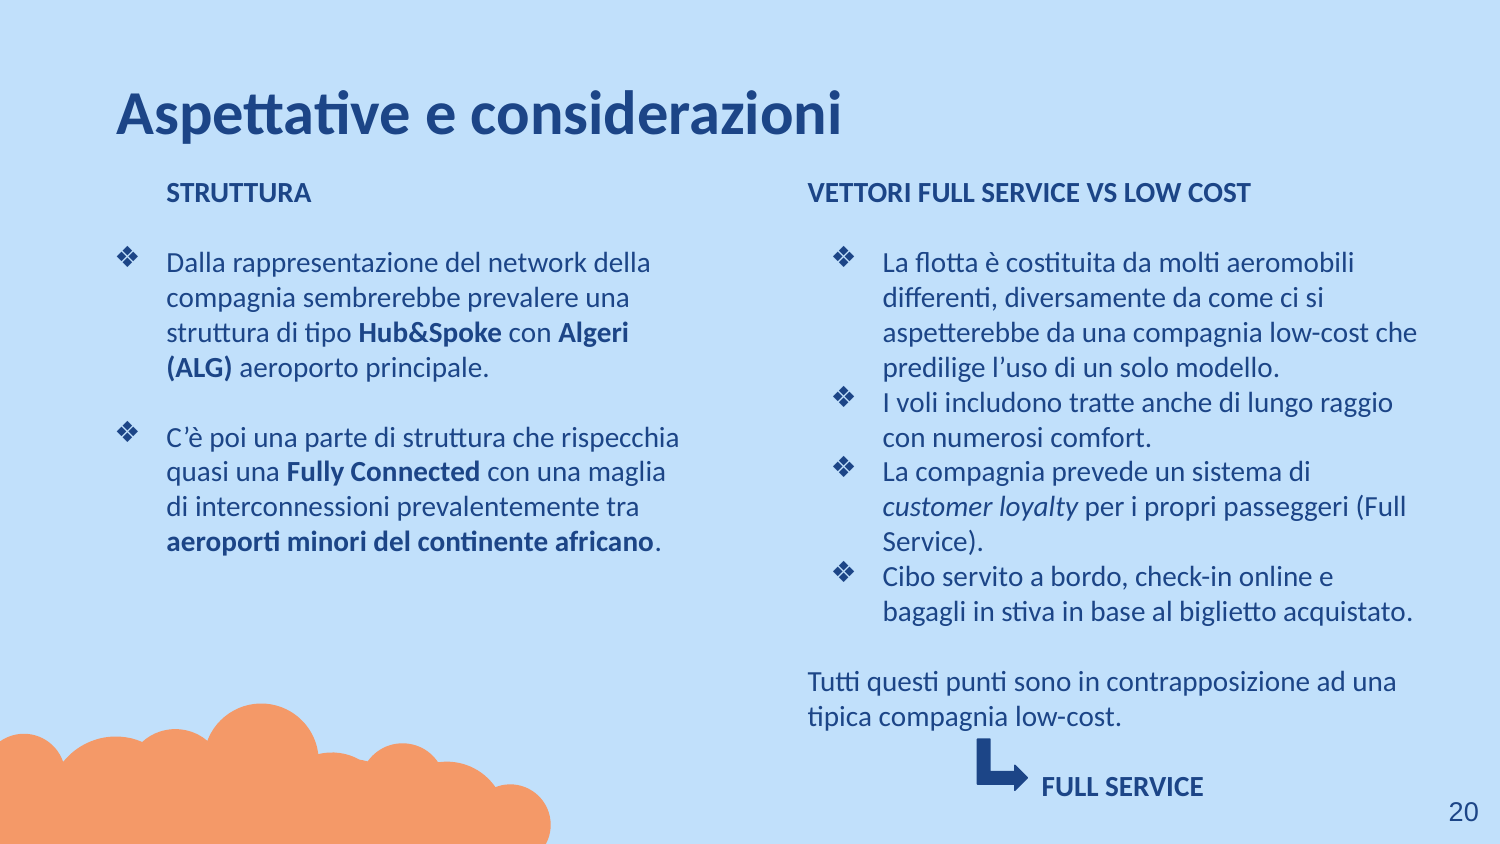

# Aspettative e considerazioni
STRUTTURA

Dalla rappresentazione del network della compagnia sembrerebbe prevalere una struttura di tipo Hub&Spoke con Algeri (ALG) aeroporto principale.

C’è poi una parte di struttura che rispecchia quasi una Fully Connected con una maglia di interconnessioni prevalentemente tra aeroporti minori del continente africano.

VETTORI FULL SERVICE VS LOW COST

La flotta è costituita da molti aeromobili differenti, diversamente da come ci si aspetterebbe da una compagnia low-cost che predilige l’uso di un solo modello.
I voli includono tratte anche di lungo raggio con numerosi comfort.
La compagnia prevede un sistema di customer loyalty per i propri passeggeri (Full Service).
Cibo servito a bordo, check-in online e bagagli in stiva in base al biglietto acquistato.

Tutti questi punti sono in contrapposizione ad una tipica compagnia low-cost.

                                    FULL SERVICE

20